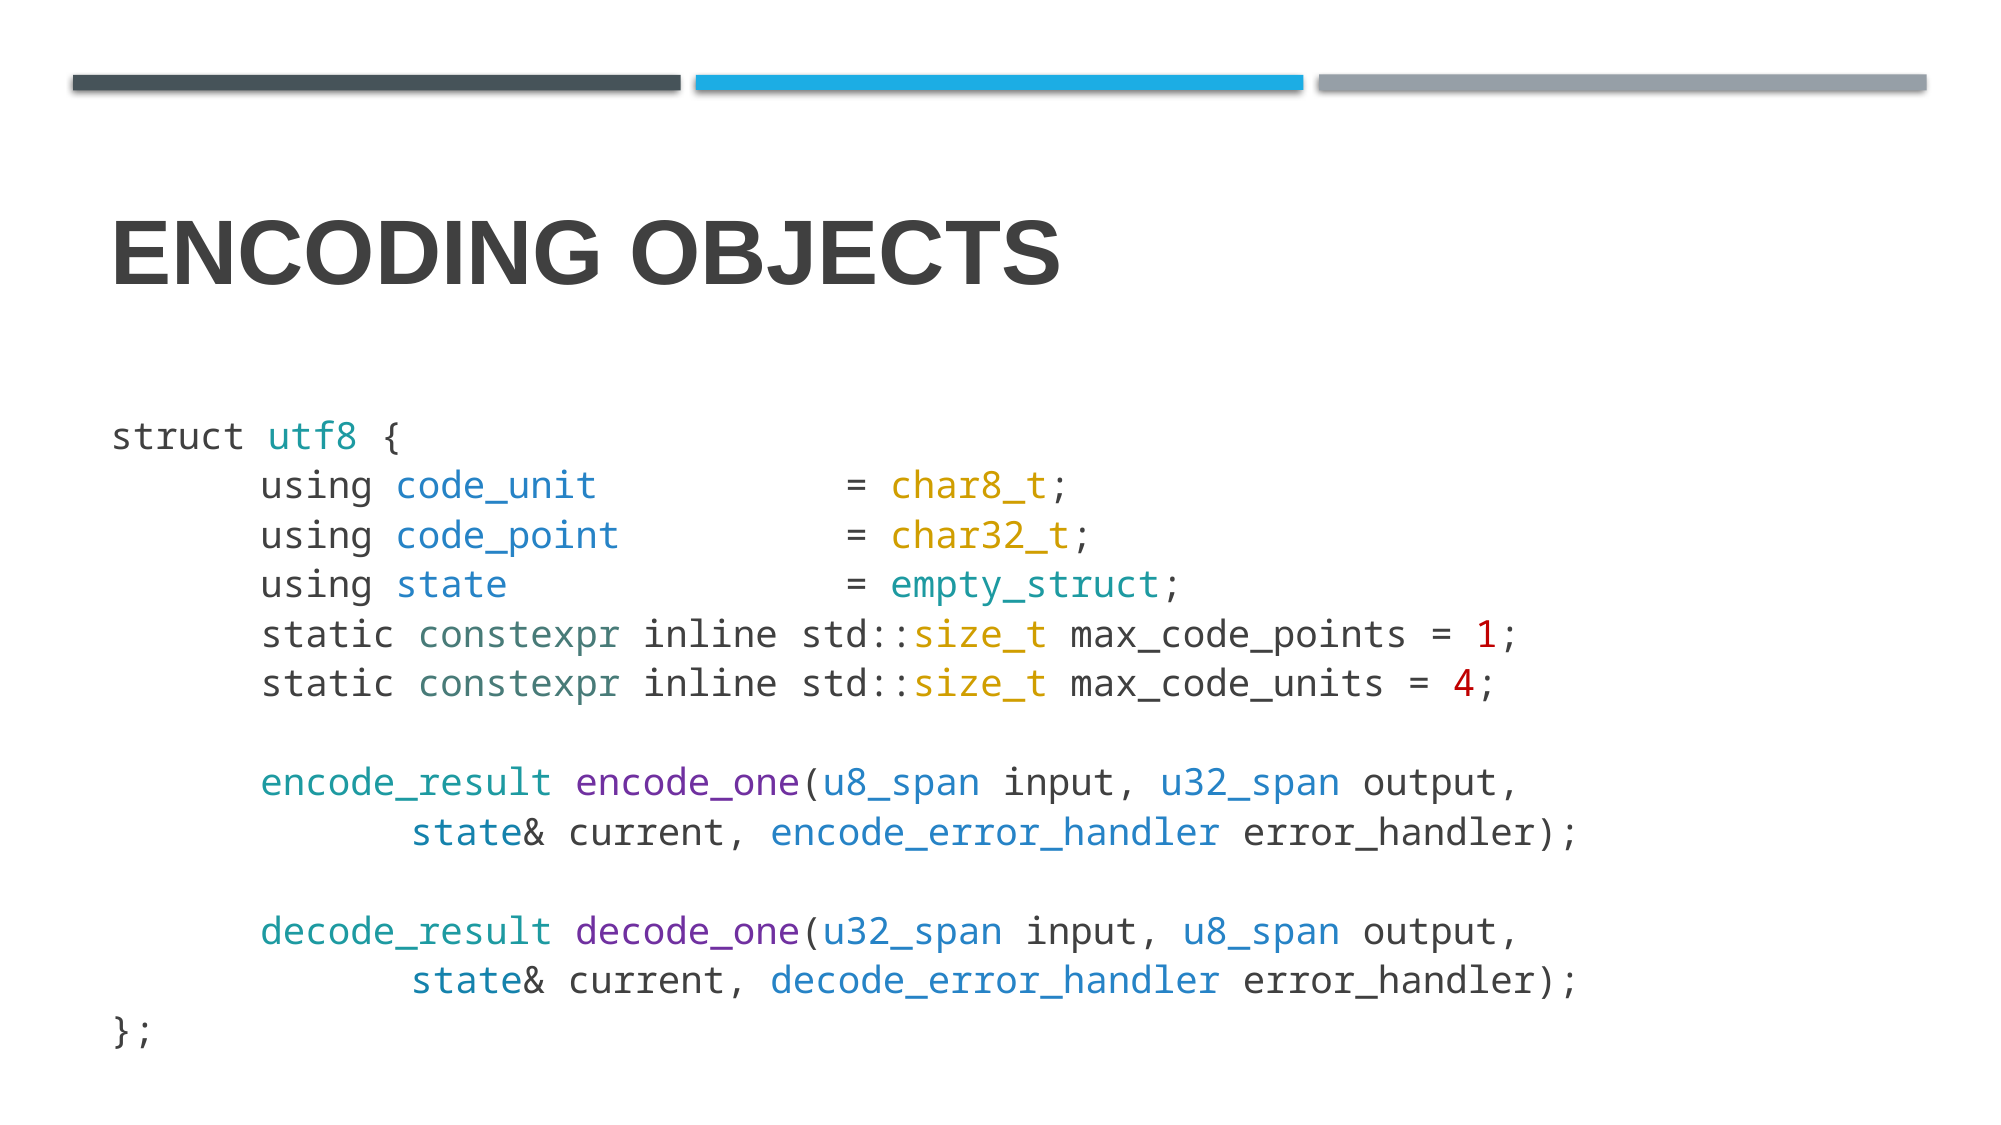

# Encoding Objects
struct utf8 {
	using code_unit           = char8_t;
	using code_point          = char32_t;
	using state               = empty_struct;
	static constexpr inline std::size_t max_code_points = 1;
	static constexpr inline std::size_t max_code_units = 4;
	encode_result encode_one(u8_span input, u32_span output,
		state& current, encode_error_handler error_handler);
	decode_result decode_one(u32_span input, u8_span output,
		state& current, decode_error_handler error_handler);
};